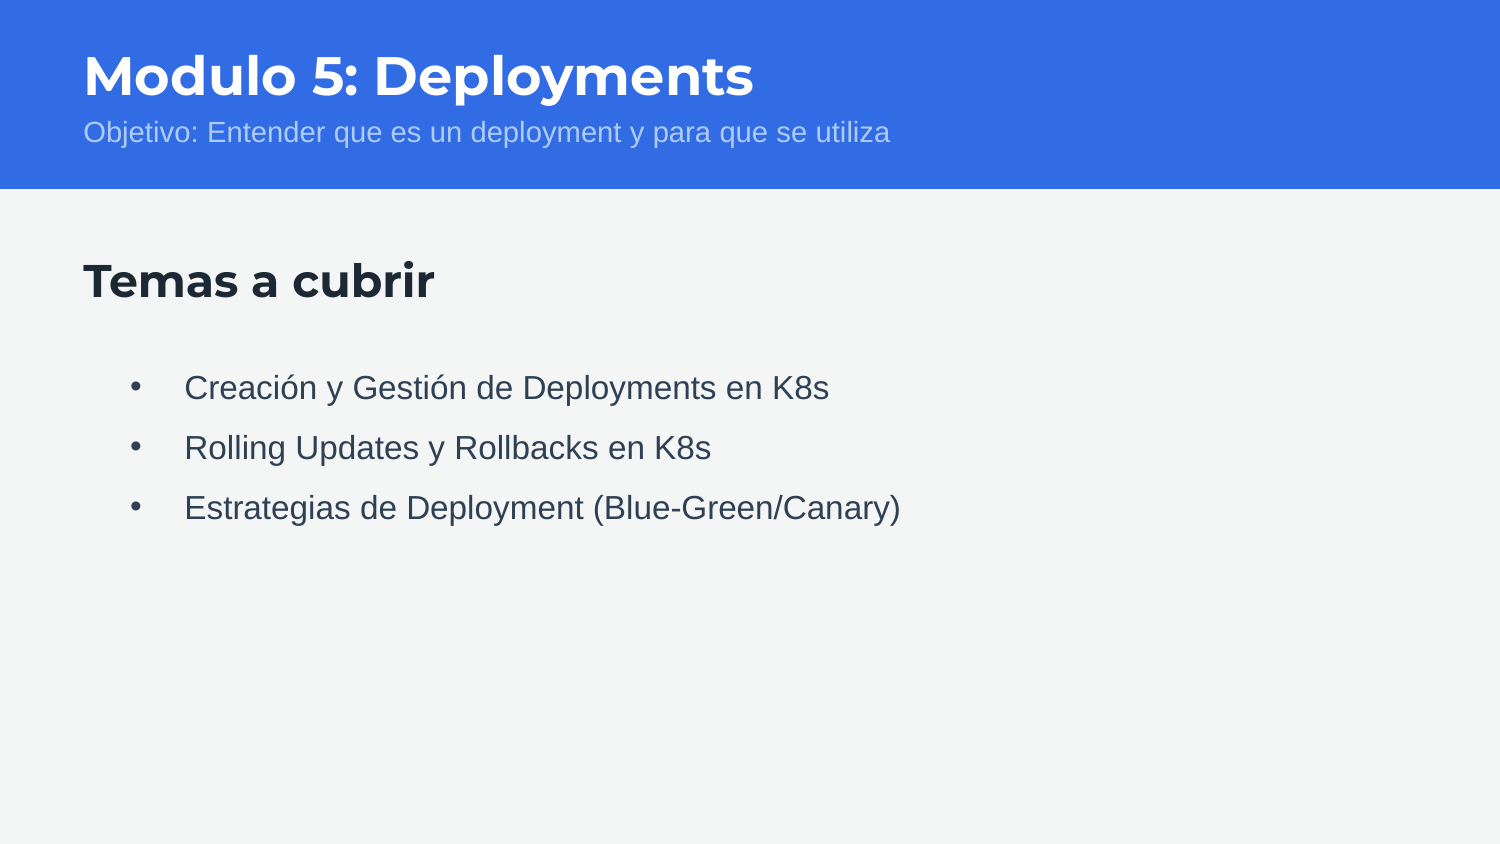

Modulo 5: Deployments
Objetivo: Entender que es un deployment y para que se utiliza
Temas a cubrir
Creación y Gestión de Deployments en K8s
Rolling Updates y Rollbacks en K8s
Estrategias de Deployment (Blue-Green/Canary)